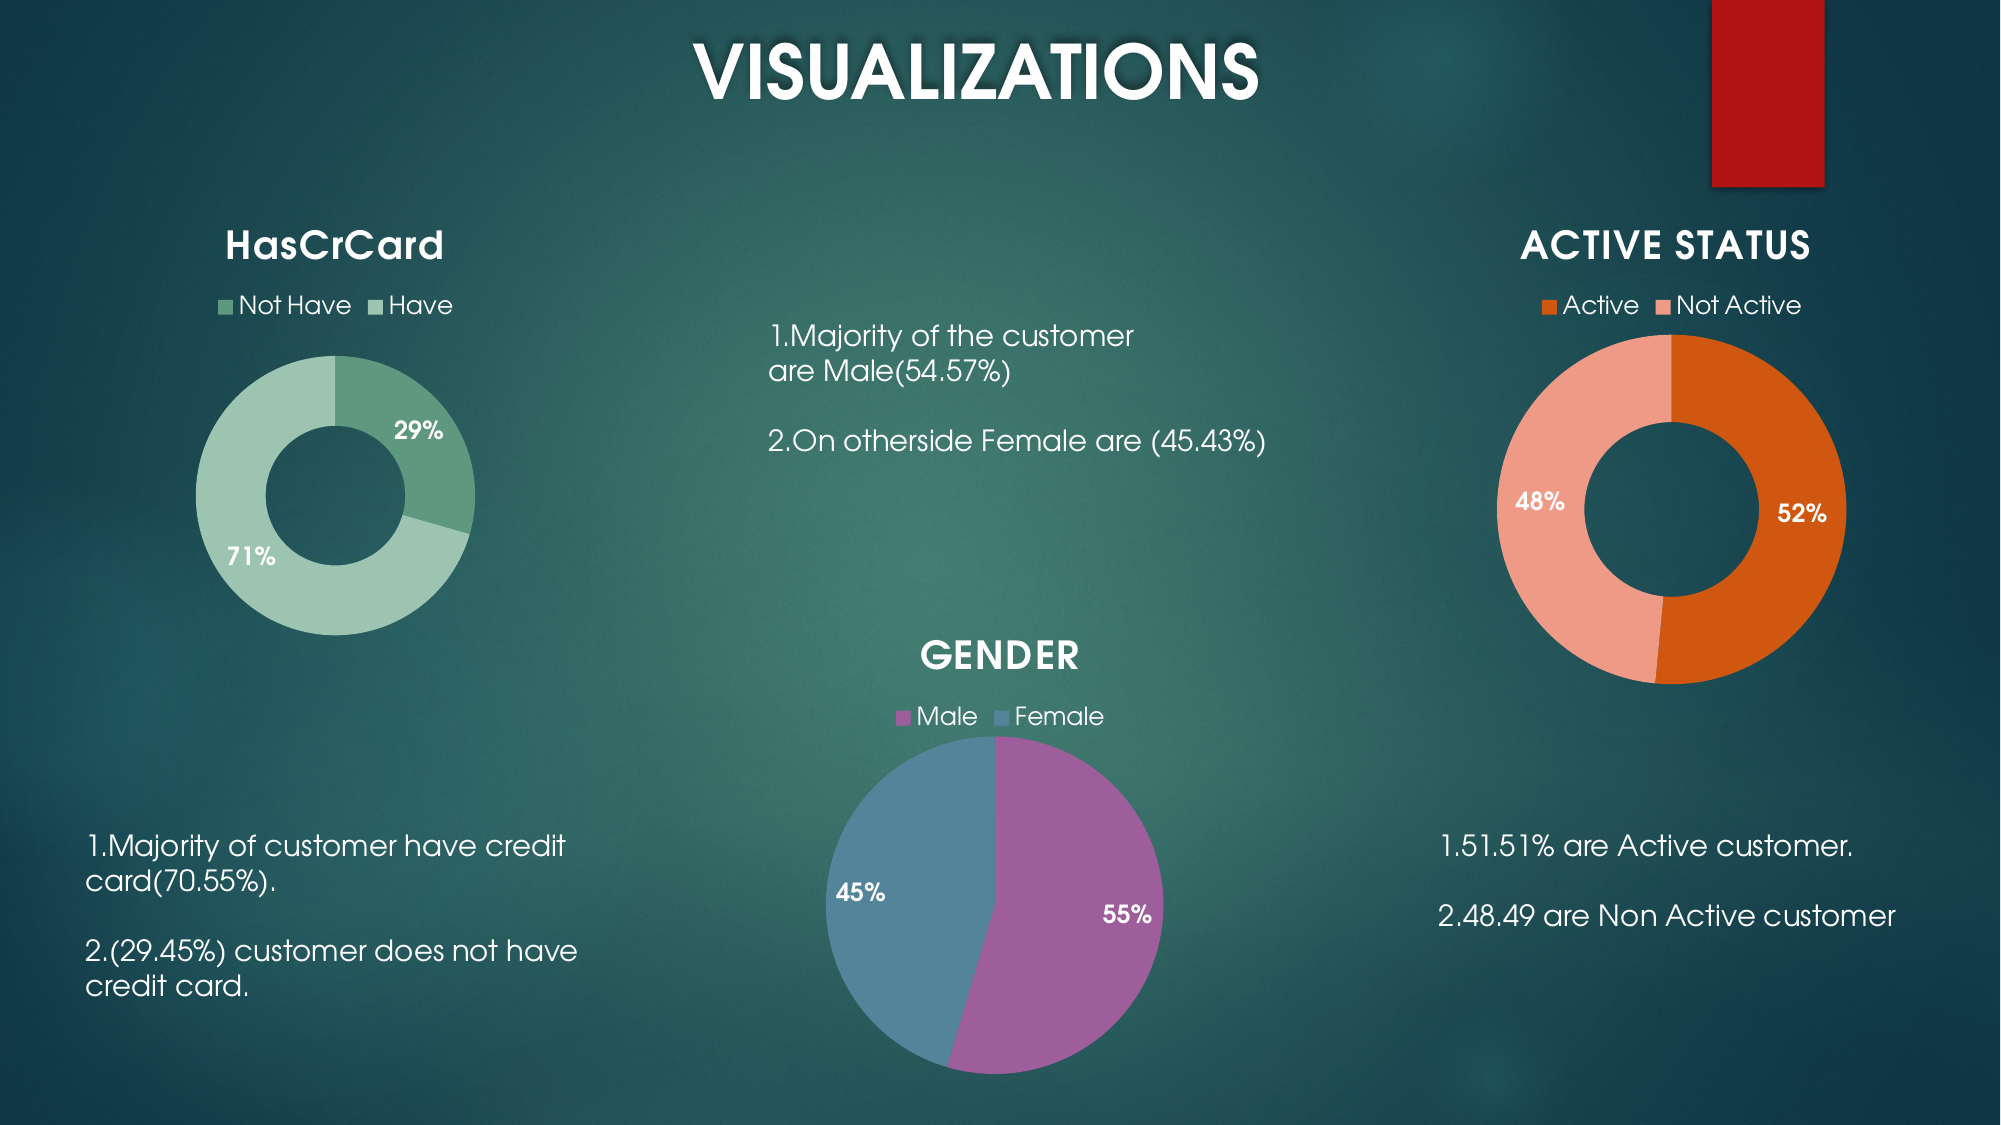

VISUALIZATIONS

### Chart:

| Category | HasCrCard |
|---|---|
| Not Have | 0.2945 |
| Have | 0.7055 |

### Chart: ACTIVE STATUS

| Category | ACTIVE STATUS  |
|---|---|
| Active | 0.5151 |
| Not Active | 0.4849 |
Majority of the customer are Male(54.57%)

2.On otherside Female are (45.43%)

### Chart:

| Category | GENDER |
|---|---|
| Male | 0.5457 |
| Female | 0.4543 |
Majority of customer have credit card(70.55%).

2.(29.45%) customer does not have credit card.

51.51% are Active customer.

2.48.49 are Non Active customer